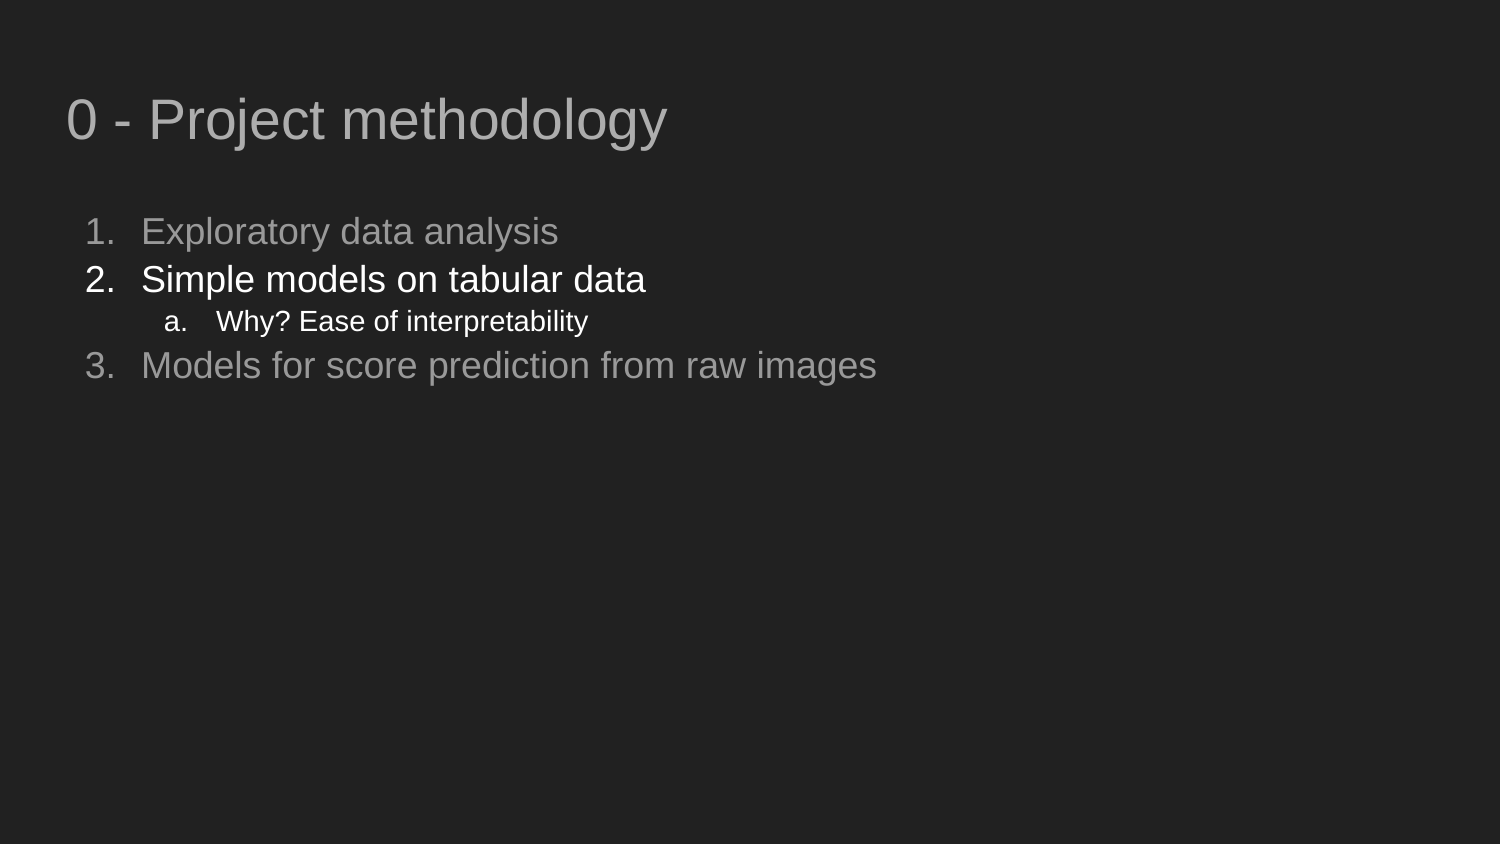

# 0 - Project methodology
Exploratory data analysis
Simple models on tabular data
Why? Ease of interpretability
Models for score prediction from raw images